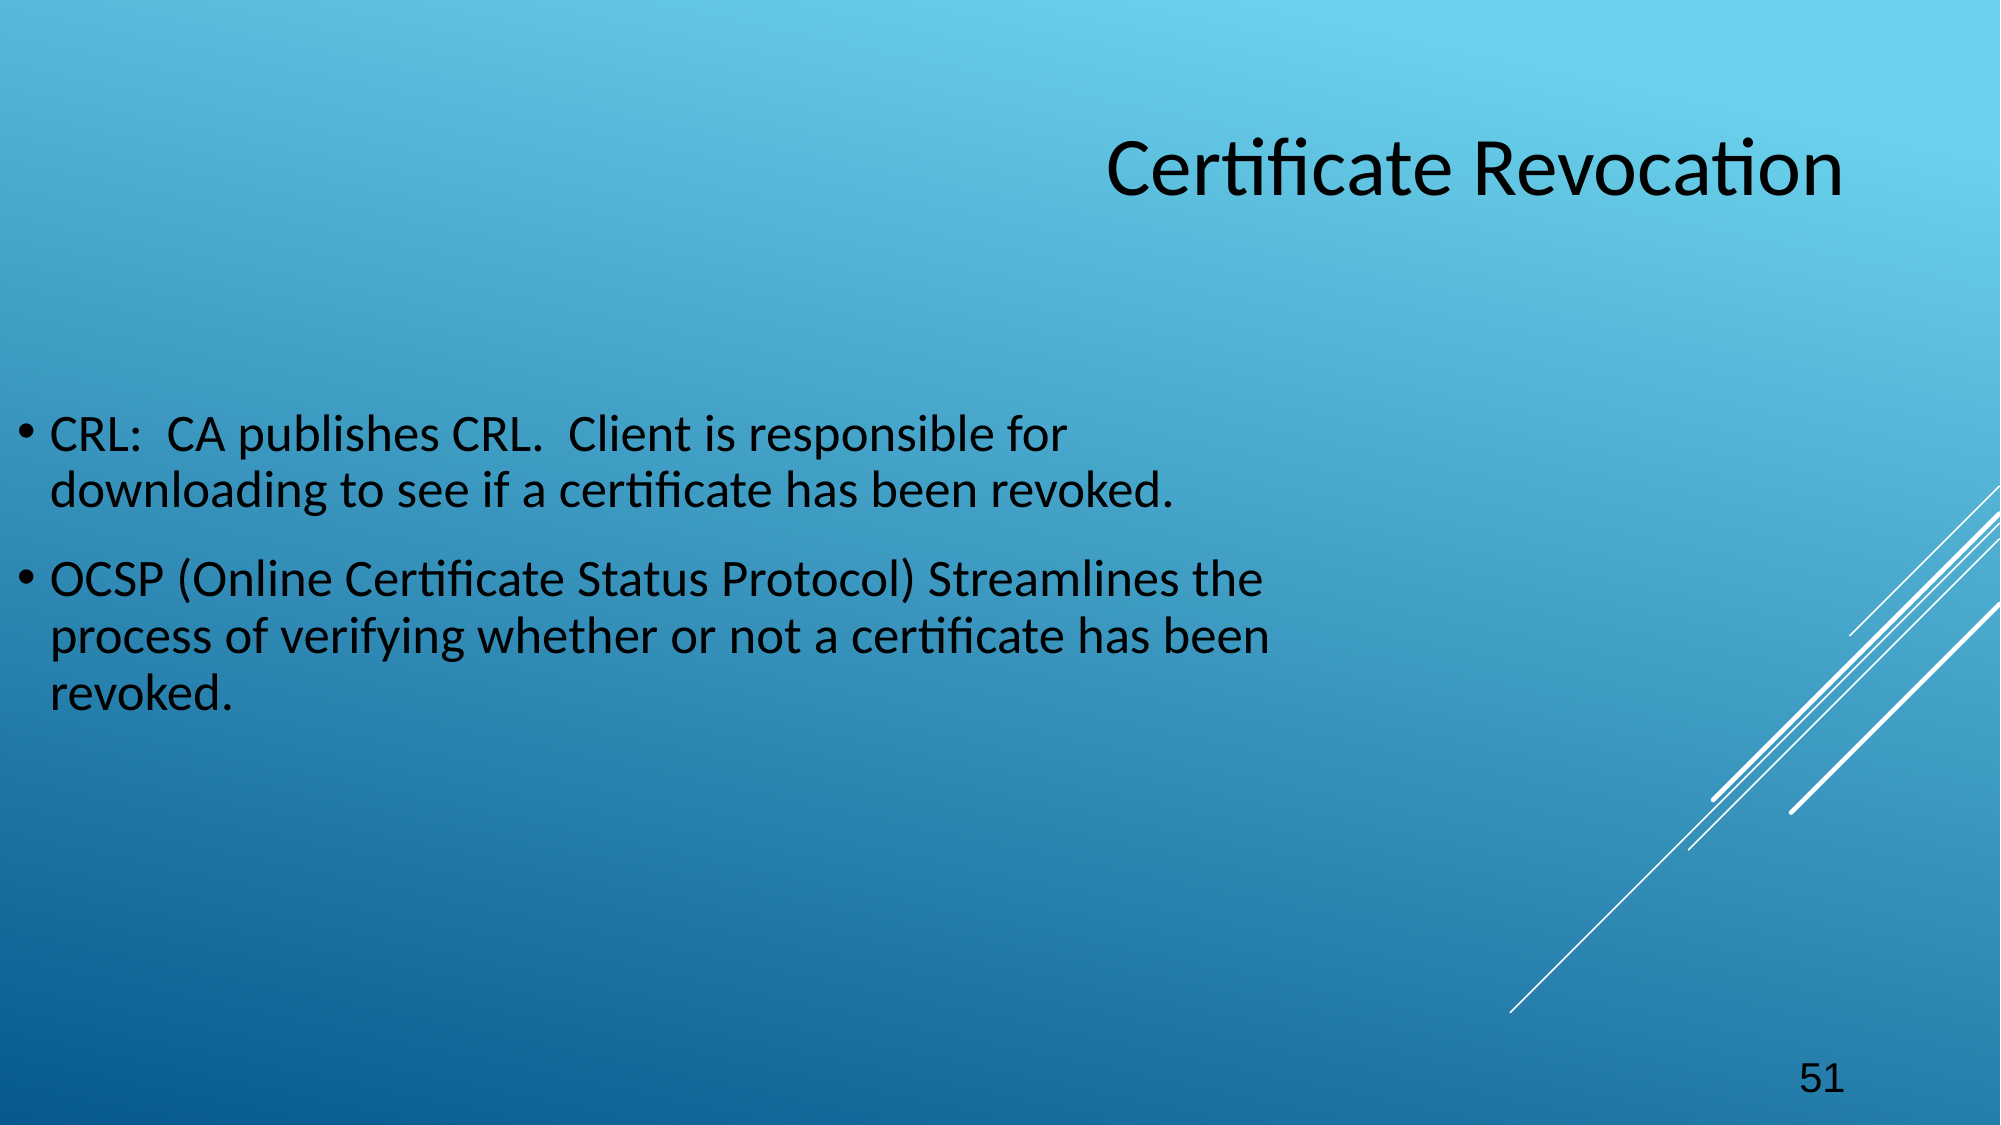

# Certificate Revocation
CRL:  CA publishes CRL.  Client is responsible for downloading to see if a certificate has been revoked.
OCSP (Online Certificate Status Protocol) Streamlines the process of verifying whether or not a certificate has been revoked.
51